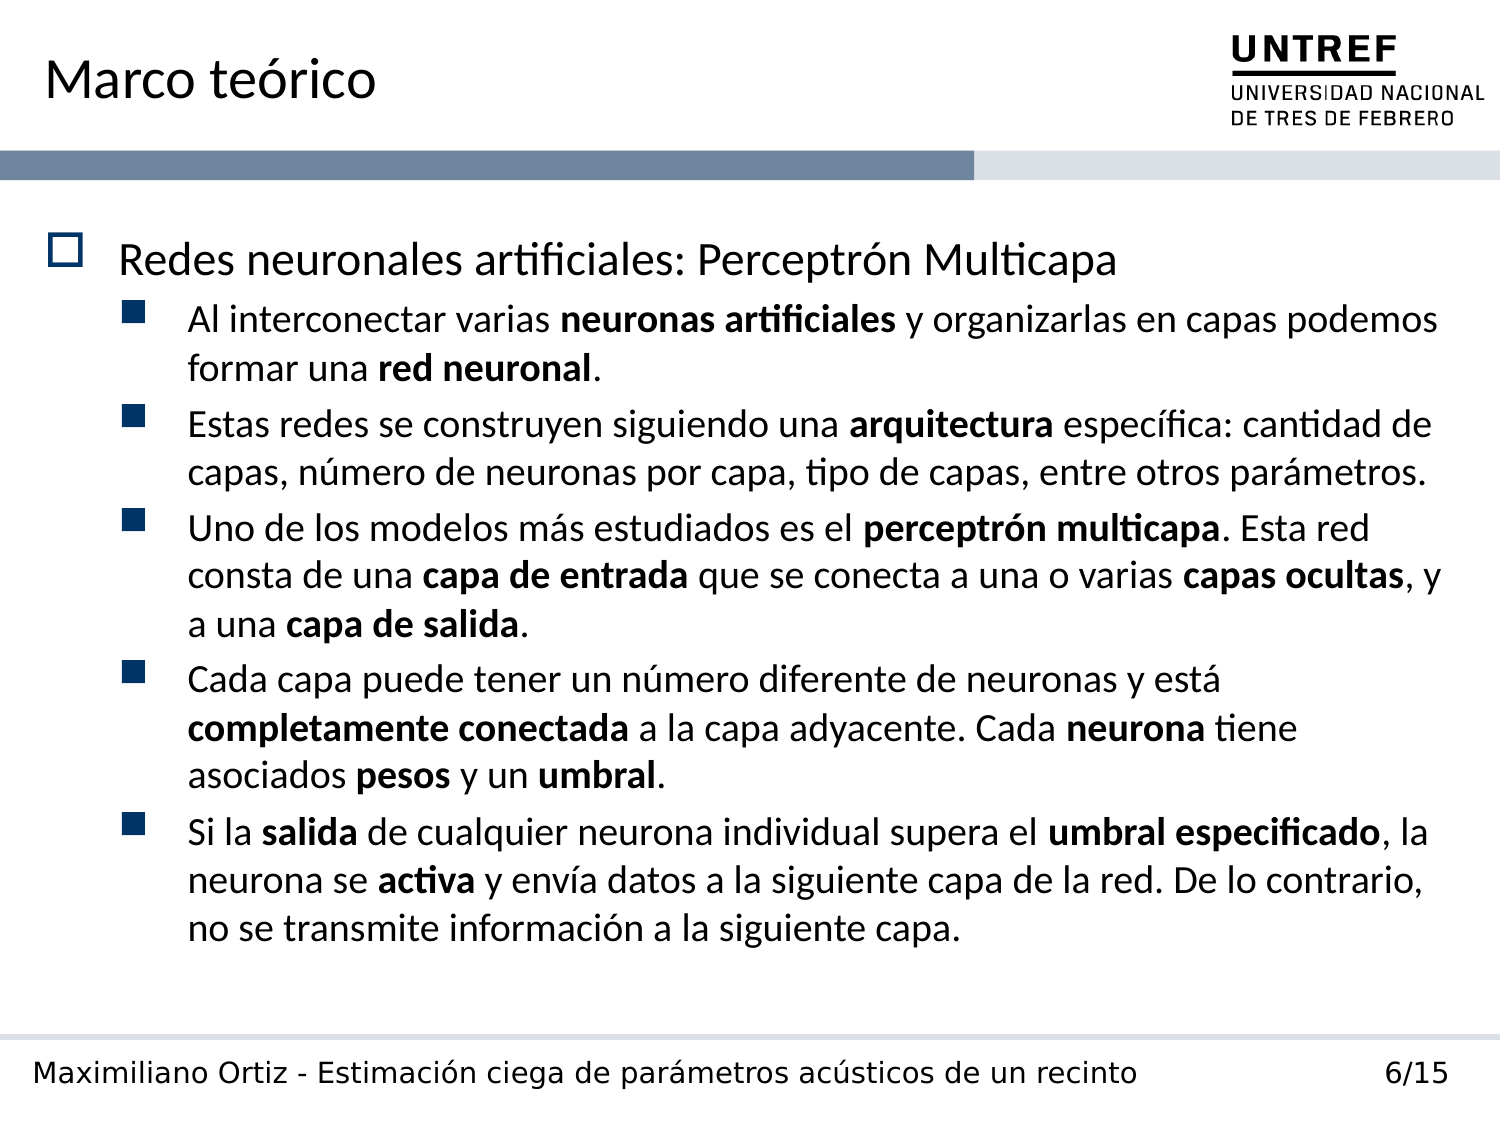

# Marco teórico
Redes neuronales artificiales: Perceptrón Multicapa
Al interconectar varias neuronas artificiales y organizarlas en capas podemos formar una red neuronal.
Estas redes se construyen siguiendo una arquitectura específica: cantidad de capas, número de neuronas por capa, tipo de capas, entre otros parámetros.
Uno de los modelos más estudiados es el perceptrón multicapa. Esta red consta de una capa de entrada que se conecta a una o varias capas ocultas, y a una capa de salida.
Cada capa puede tener un número diferente de neuronas y está completamente conectada a la capa adyacente. Cada neurona tiene asociados pesos y un umbral.
Si la salida de cualquier neurona individual supera el umbral especificado, la neurona se activa y envía datos a la siguiente capa de la red. De lo contrario, no se transmite información a la siguiente capa.

6/15
Maximiliano Ortiz - Estimación ciega de parámetros acústicos de un recinto